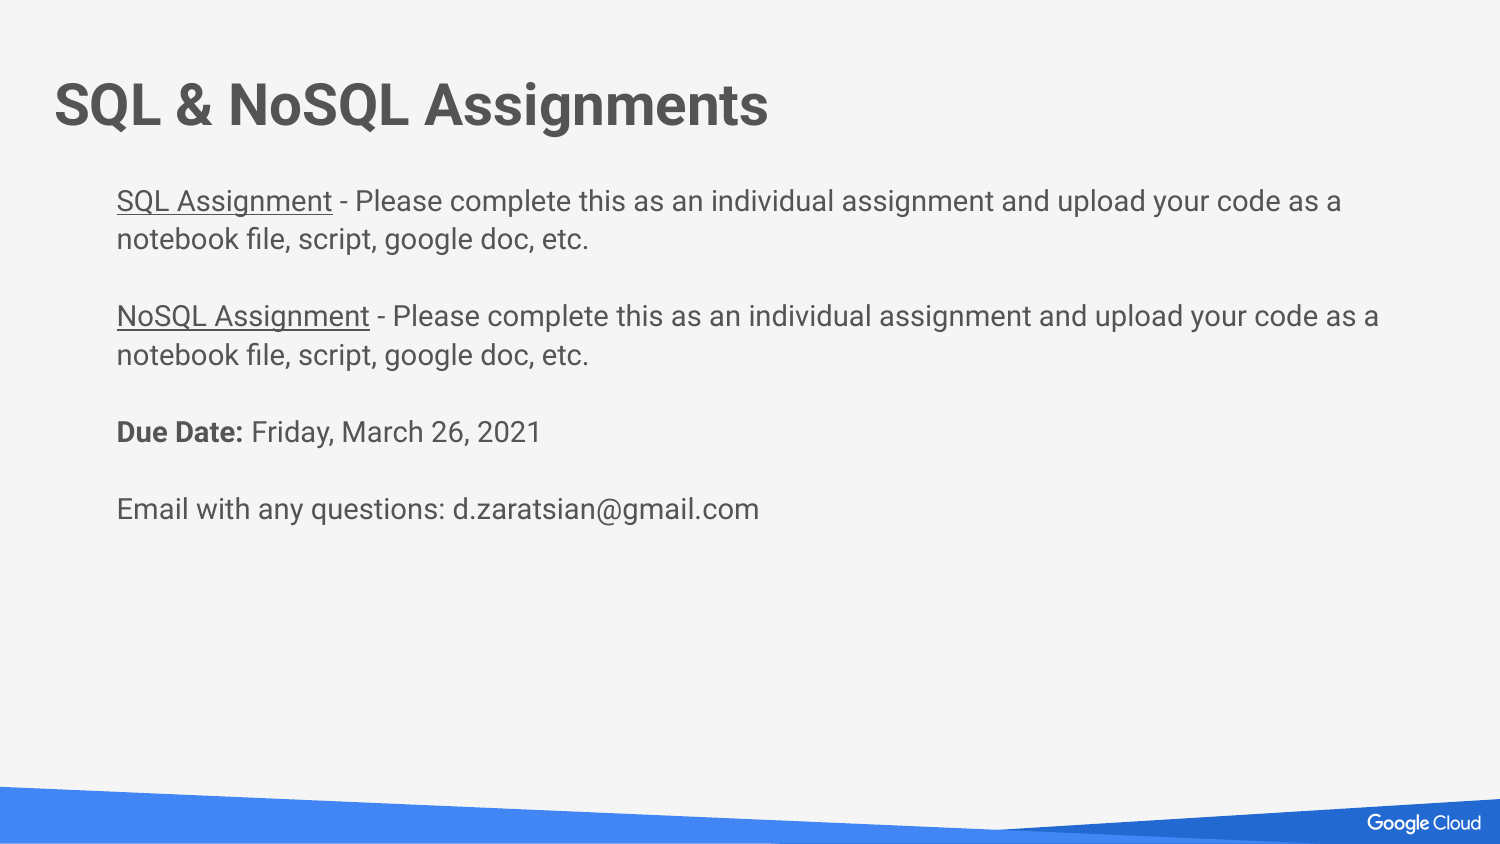

# SQL & NoSQL Assignments
SQL Assignment - Please complete this as an individual assignment and upload your code as a notebook file, script, google doc, etc.

NoSQL Assignment - Please complete this as an individual assignment and upload your code as a notebook file, script, google doc, etc.

Due Date: Friday, March 26, 2021

Email with any questions: d.zaratsian@gmail.com